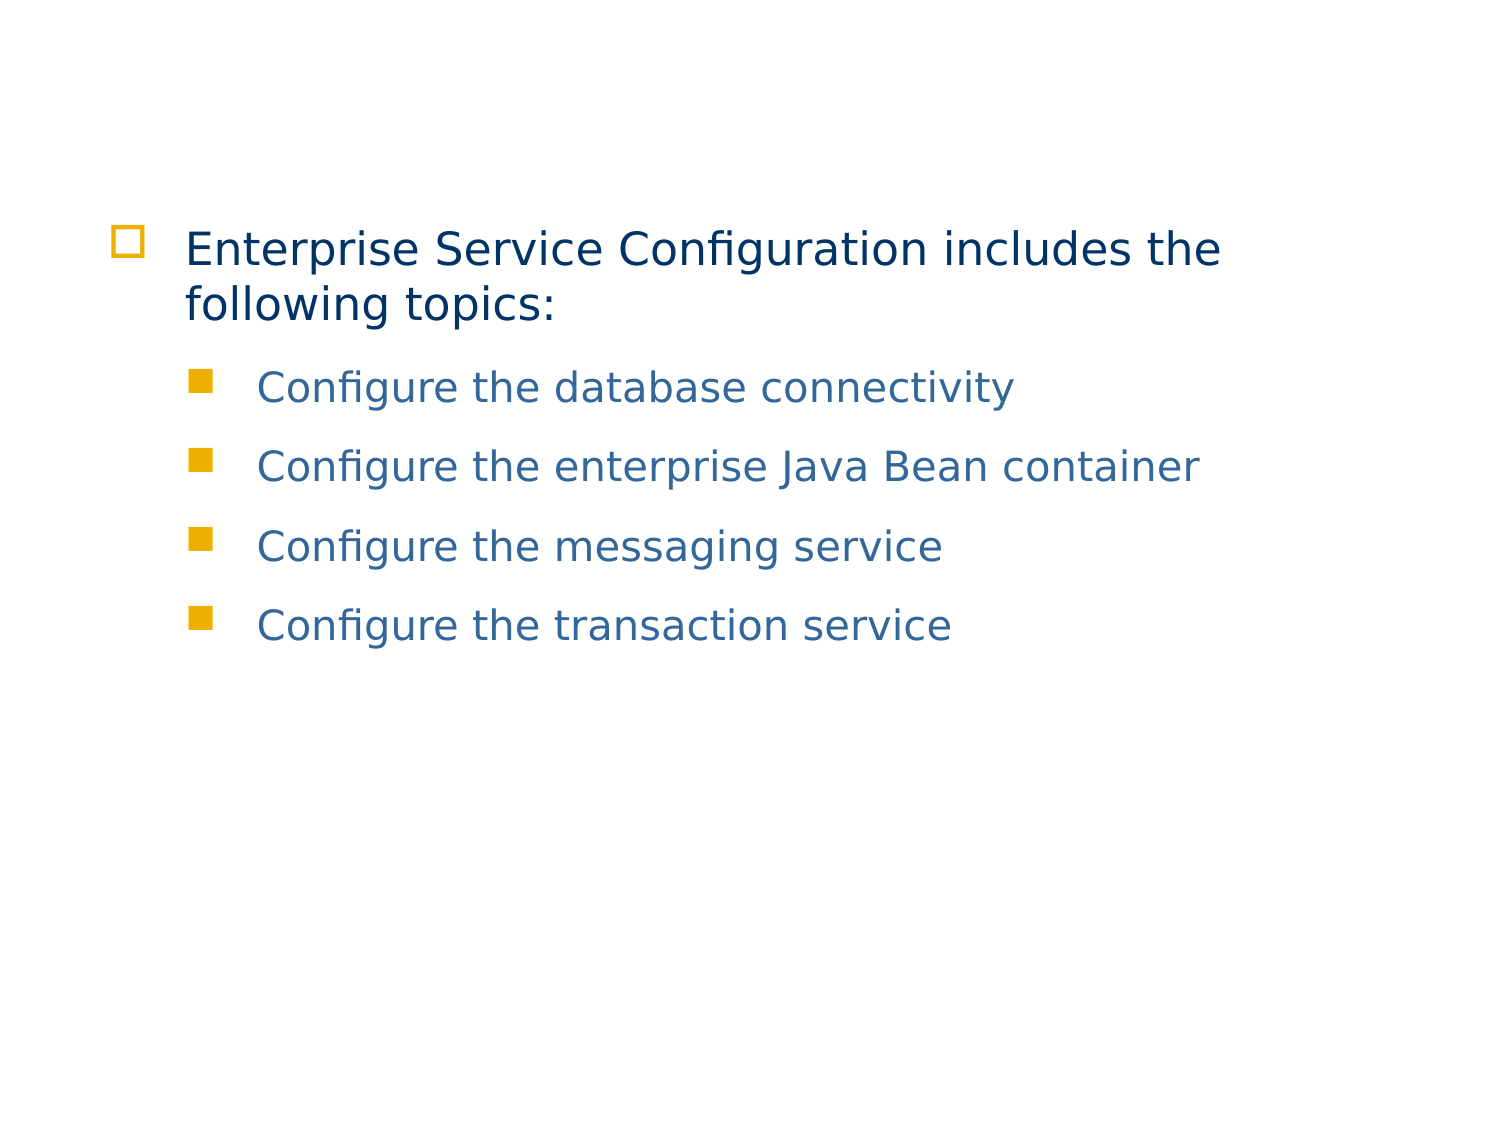

#
Enterprise Service Configuration includes the following topics:
Configure the database connectivity
Configure the enterprise Java Bean container
Configure the messaging service
Configure the transaction service